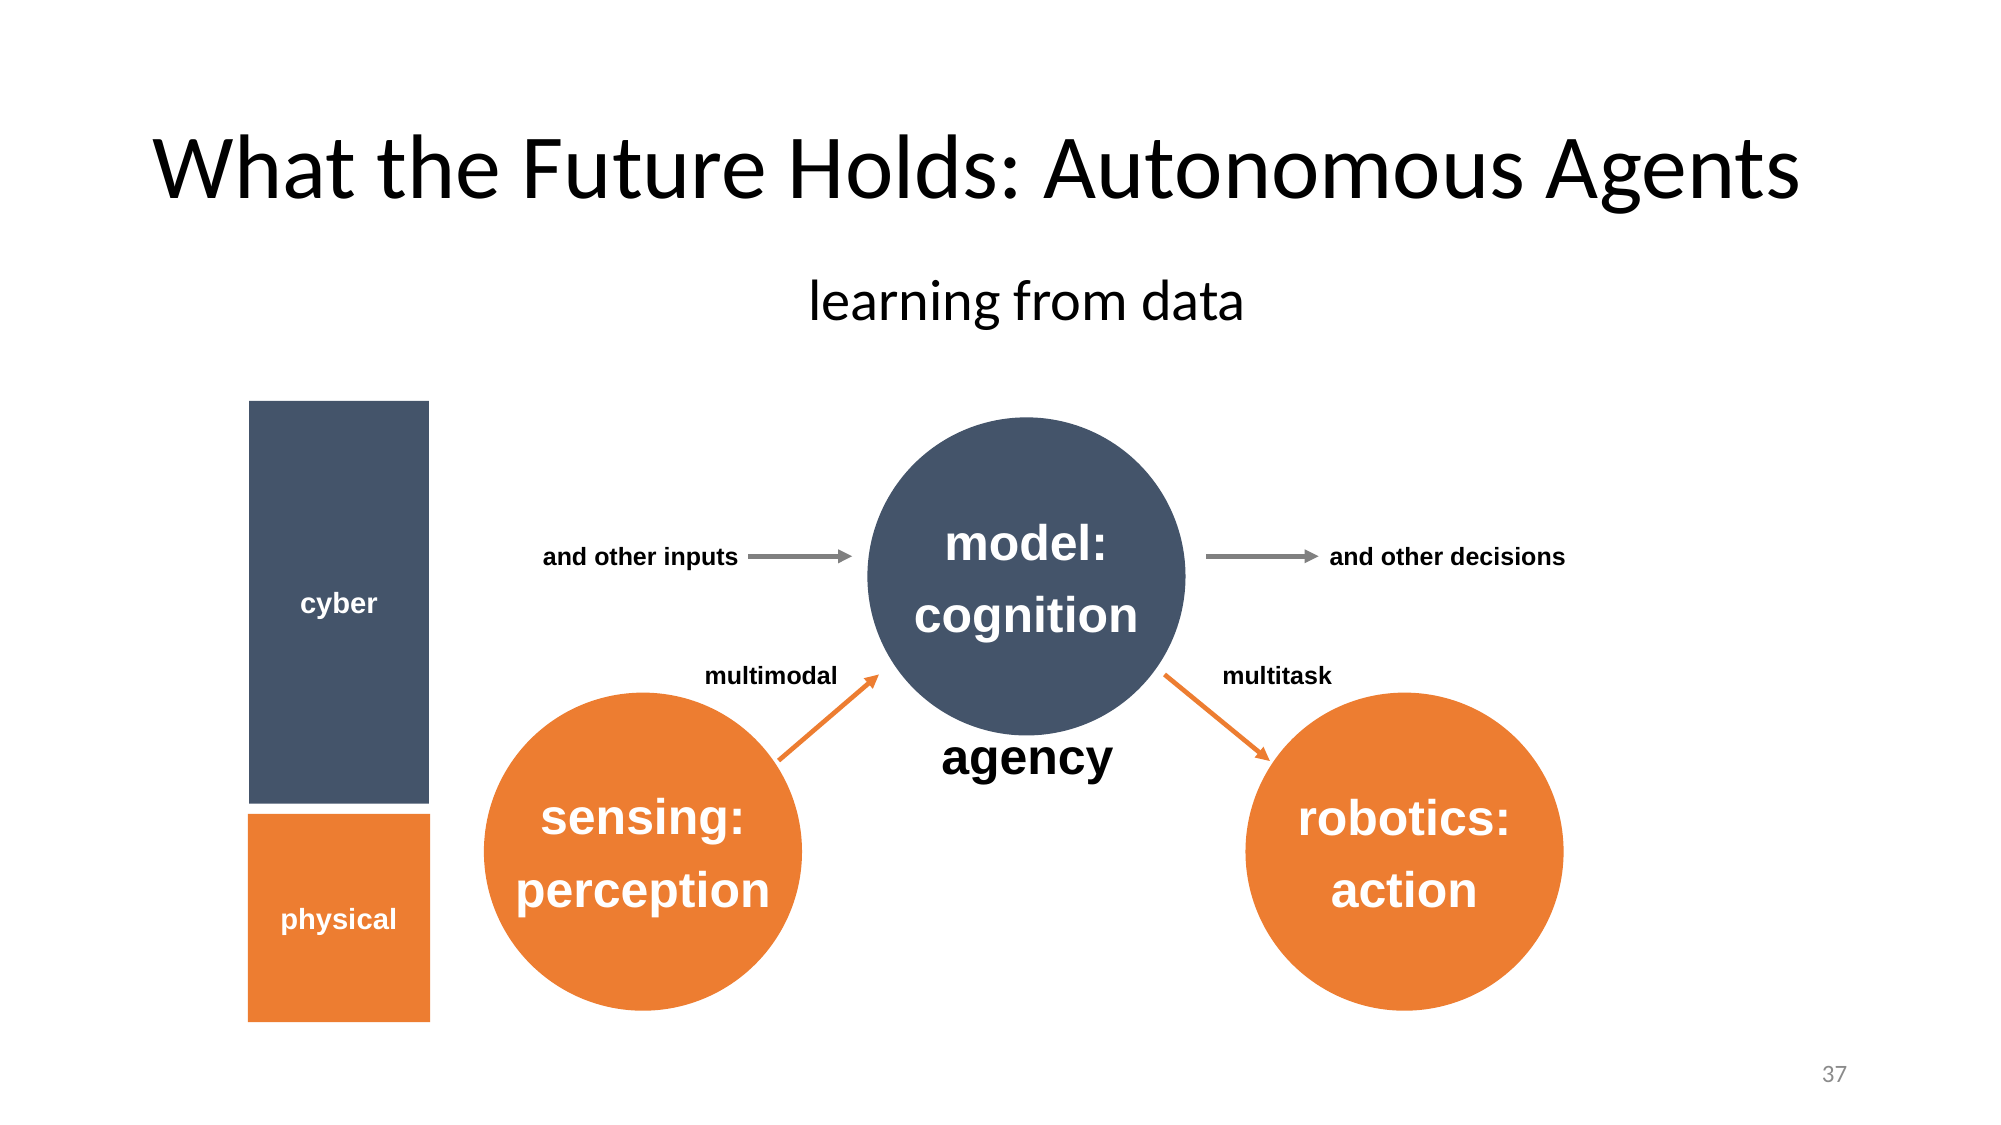

# What the Future Holds: Autonomous Agents
learning from data
cyber
model:
cognition
and other inputs
and other decisions
multimodal
multitask

sensing:
perception
robotics:
action
agency
physical
37